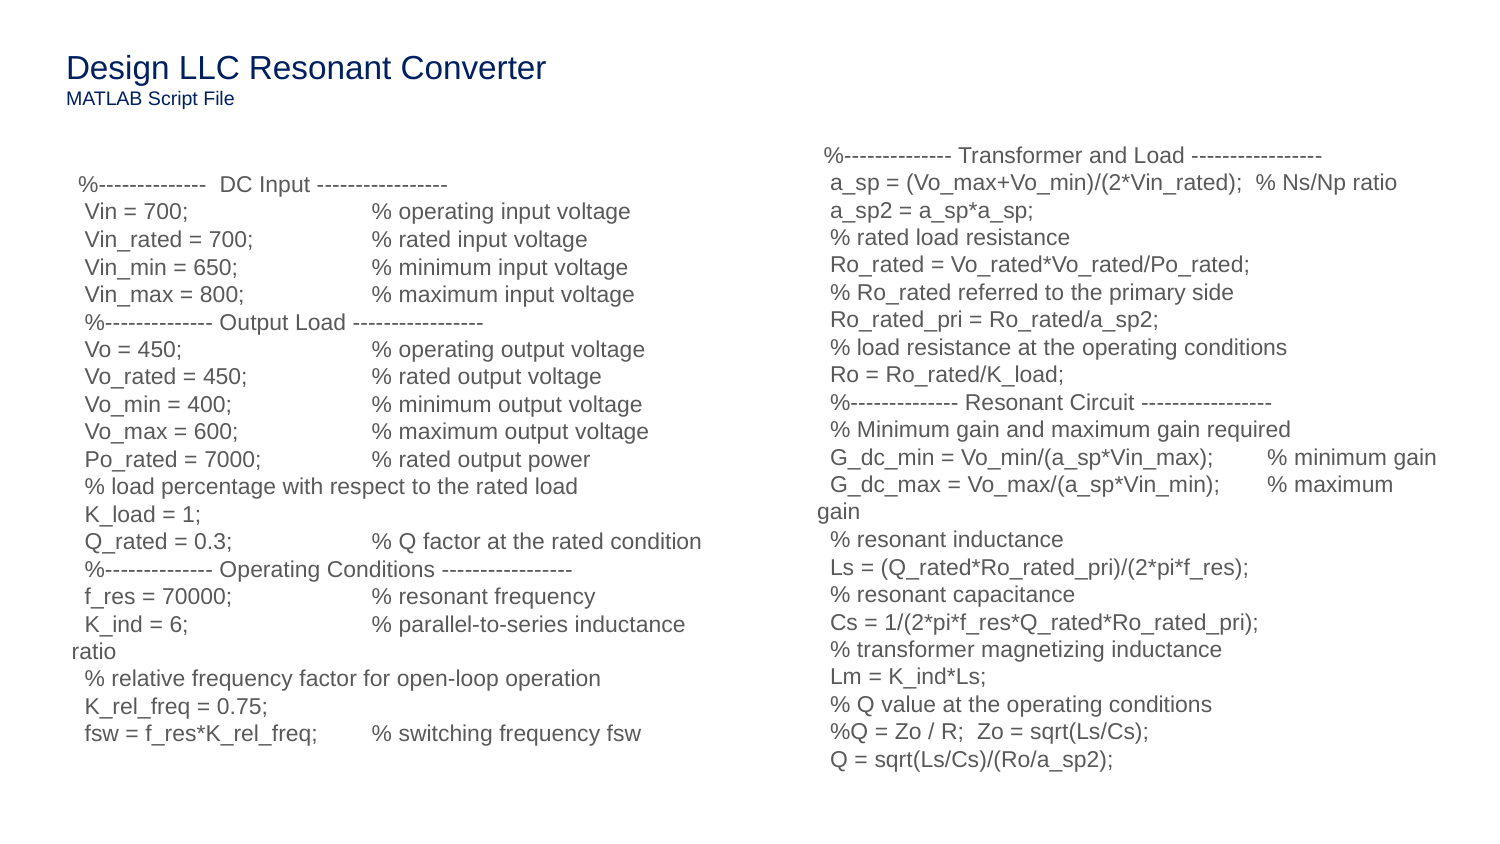

# Design LLC Resonant Converter
MATLAB Script File
 %-------------- Transformer and Load -----------------
  a_sp = (Vo_max+Vo_min)/(2*Vin_rated);  % Ns/Np ratio
  a_sp2 = a_sp*a_sp;
  % rated load resistance
  Ro_rated = Vo_rated*Vo_rated/Po_rated;
  % Ro_rated referred to the primary side
  Ro_rated_pri = Ro_rated/a_sp2;
  % load resistance at the operating conditions
  Ro = Ro_rated/K_load;
  %-------------- Resonant Circuit -----------------
  % Minimum gain and maximum gain required
  G_dc_min = Vo_min/(a_sp*Vin_max); 	% minimum gain
  G_dc_max = Vo_max/(a_sp*Vin_min); 	% maximum gain
  % resonant inductance
  Ls = (Q_rated*Ro_rated_pri)/(2*pi*f_res);
  % resonant capacitance
  Cs = 1/(2*pi*f_res*Q_rated*Ro_rated_pri);
  % transformer magnetizing inductance
  Lm = K_ind*Ls;
  % Q value at the operating conditions
  %Q = Zo / R;  Zo = sqrt(Ls/Cs);
  Q = sqrt(Ls/Cs)/(Ro/a_sp2);

 %--------------  DC Input -----------------
  Vin = 700;          	% operating input voltage
  Vin_rated = 700;   	% rated input voltage
  Vin_min = 650;   	% minimum input voltage
  Vin_max = 800;  	% maximum input voltage
  %-------------- Output Load -----------------
  Vo = 450;         	% operating output voltage
  Vo_rated = 450;     	% rated output voltage
  Vo_min = 400;   	% minimum output voltage
  Vo_max = 600;  	% maximum output voltage
  Po_rated = 7000;         	% rated output power
  % load percentage with respect to the rated load
  K_load = 1;
  Q_rated = 0.3;   	% Q factor at the rated condition
  %-------------- Operating Conditions -----------------
  f_res = 70000;       	% resonant frequency
  K_ind = 6;       	% parallel-to-series inductance ratio
  % relative frequency factor for open-loop operation
  K_rel_freq = 0.75;
  fsw = f_res*K_rel_freq;	% switching frequency fsw